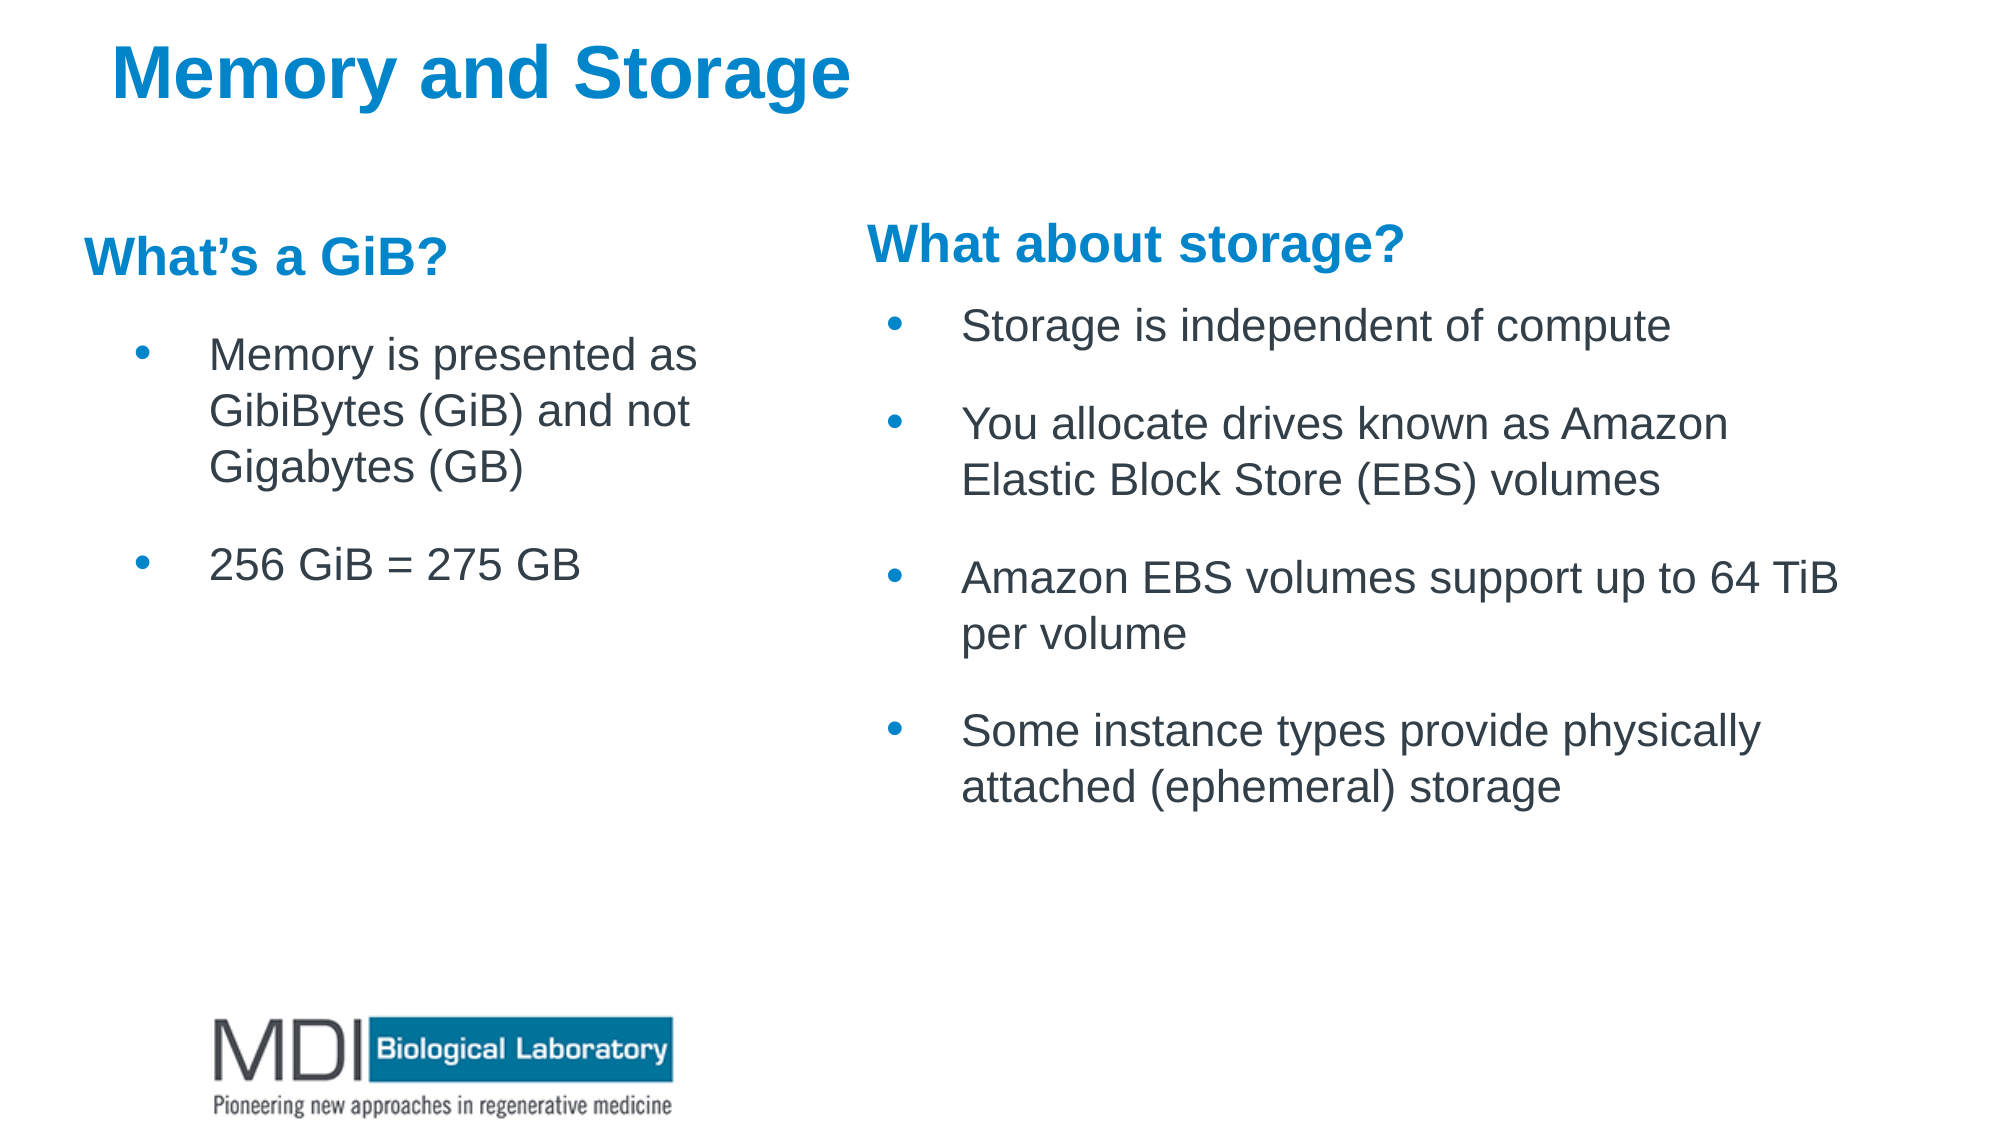

# Memory and Storage
What about storage?
What’s a GiB?
Storage is independent of compute
You allocate drives known as Amazon Elastic Block Store (EBS) volumes
Amazon EBS volumes support up to 64 TiB per volume
Some instance types provide physically attached (ephemeral) storage
Memory is presented as GibiBytes (GiB) and not Gigabytes (GB)
256 GiB = 275 GB